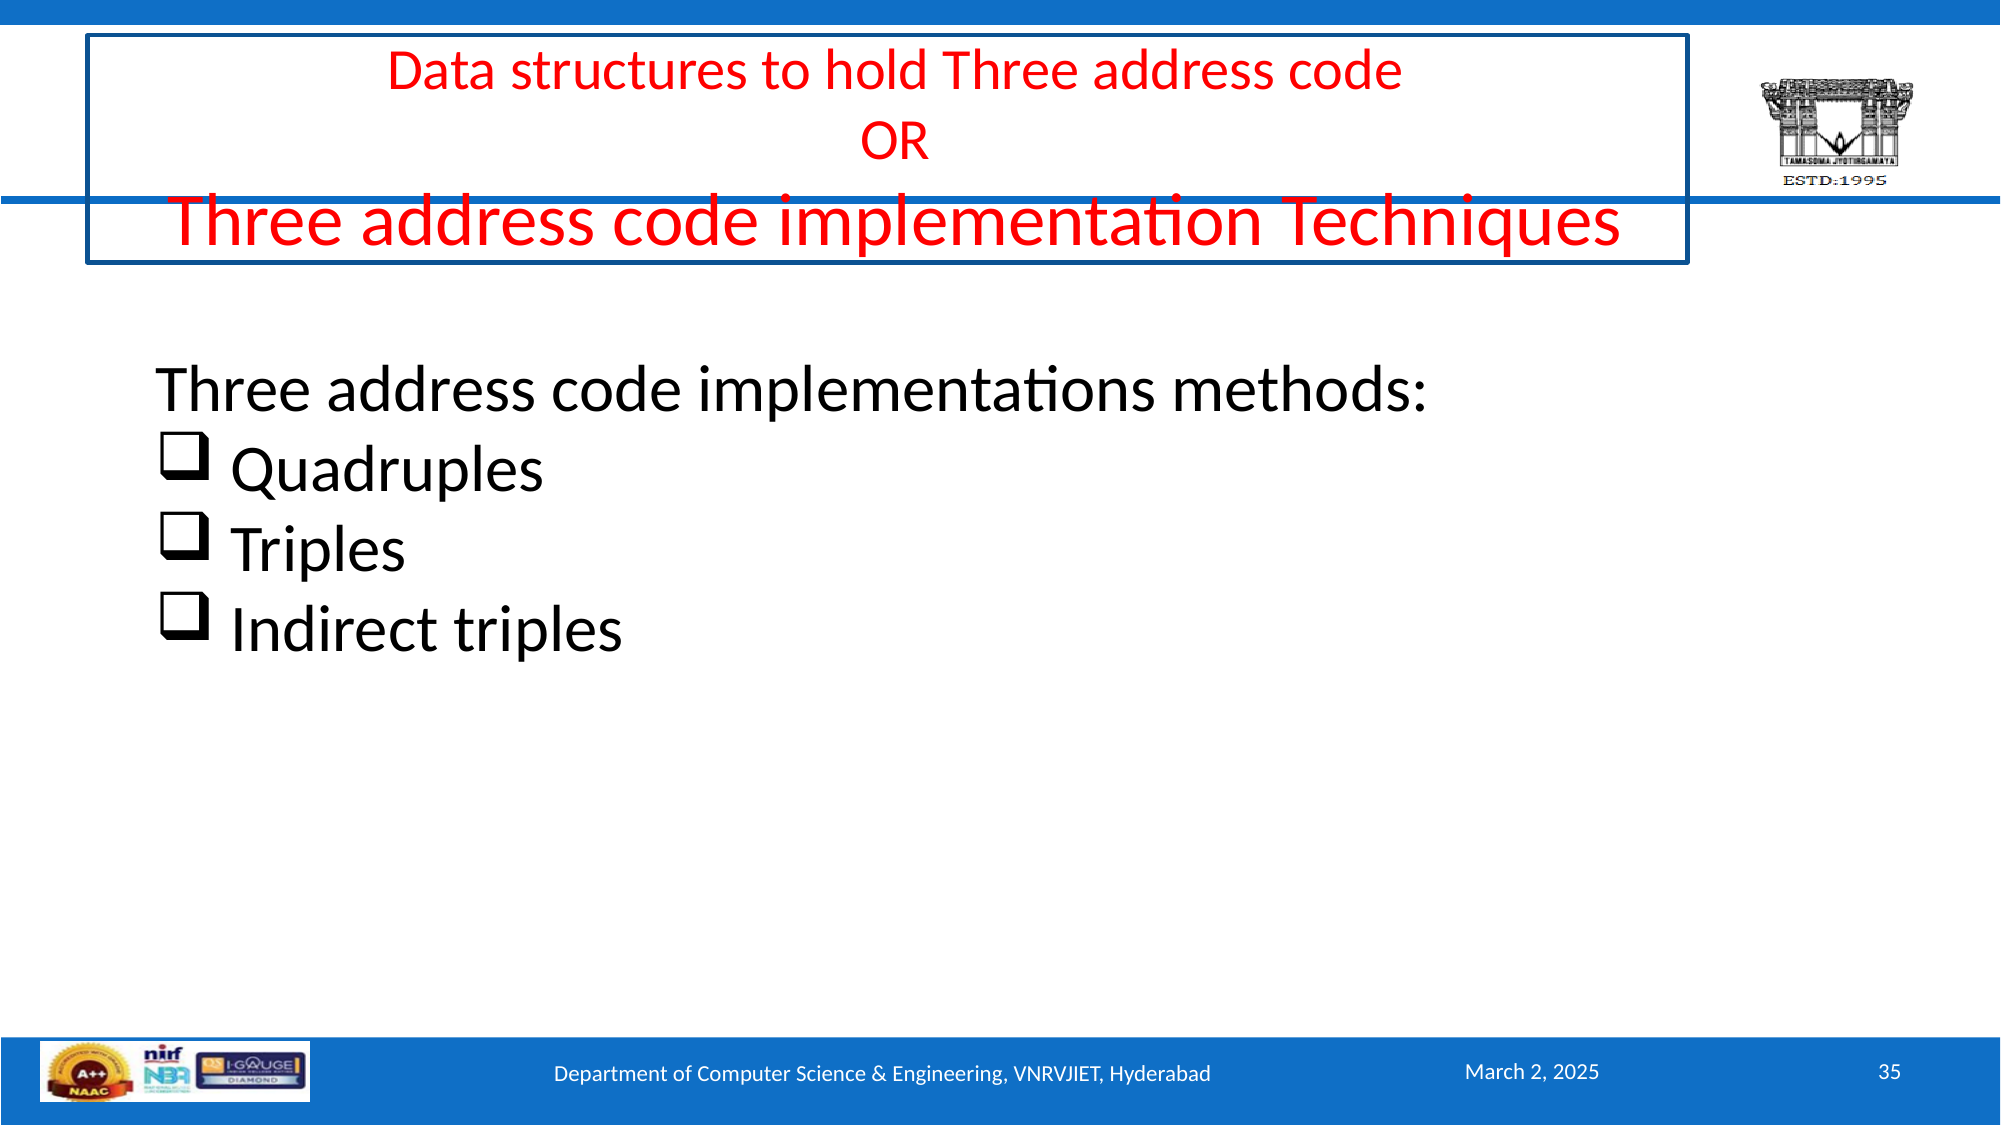

Data structures to hold Three address code
OR
Three address code implementation Techniques

Three address code implementations methods:
Quadruples
Triples
Indirect triples

March 2, 2025
35
Department of Computer Science & Engineering, VNRVJIET, Hyderabad